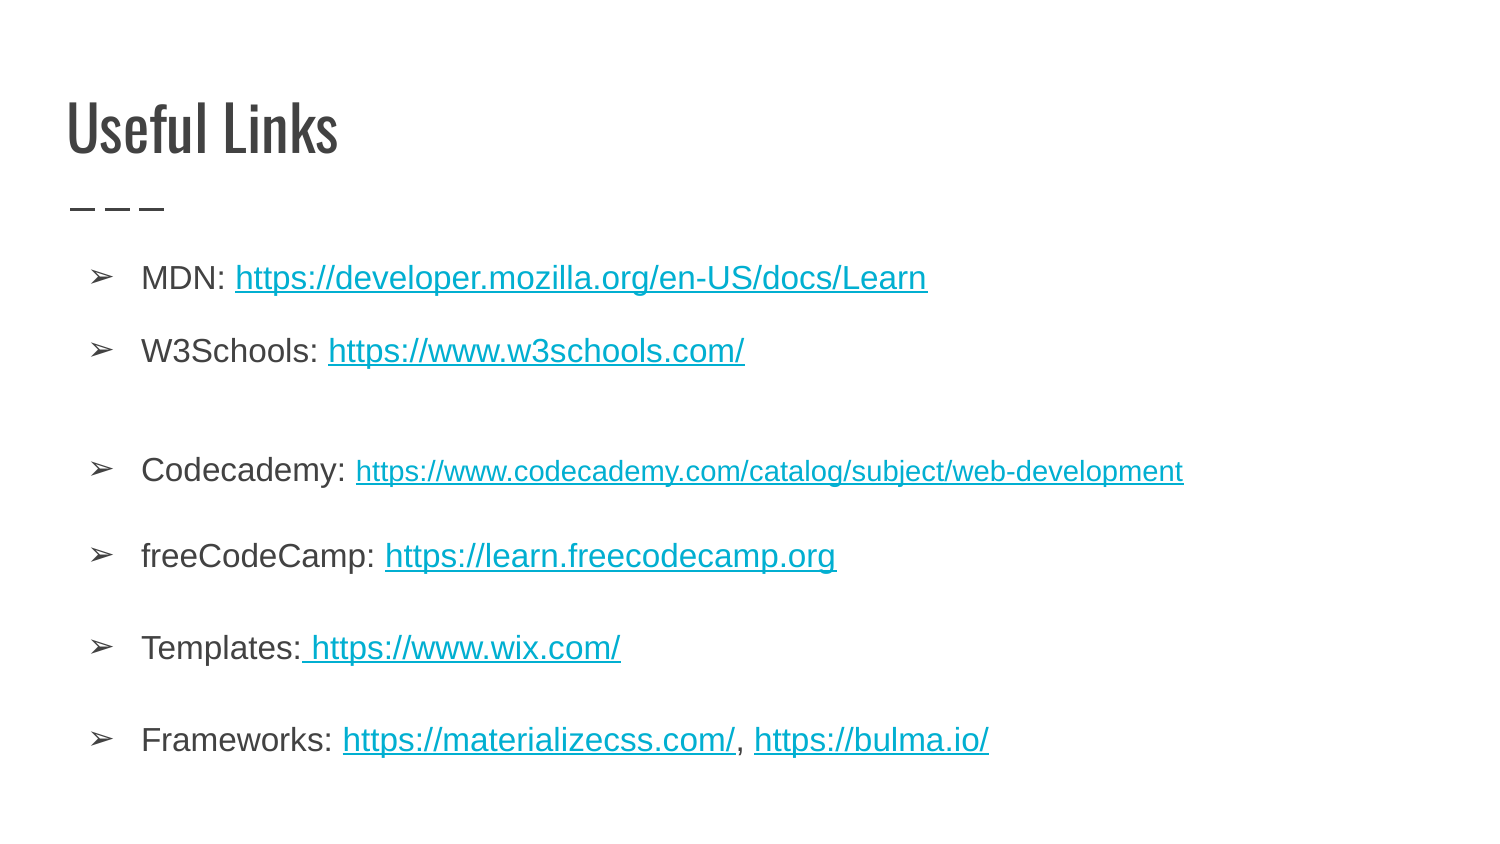

# Useful Links
MDN: https://developer.mozilla.org/en-US/docs/Learn
W3Schools: https://www.w3schools.com/

Codecademy: https://www.codecademy.com/catalog/subject/web-development

freeCodeCamp: https://learn.freecodecamp.org

Templates: https://www.wix.com/

Frameworks: https://materializecss.com/, https://bulma.io/